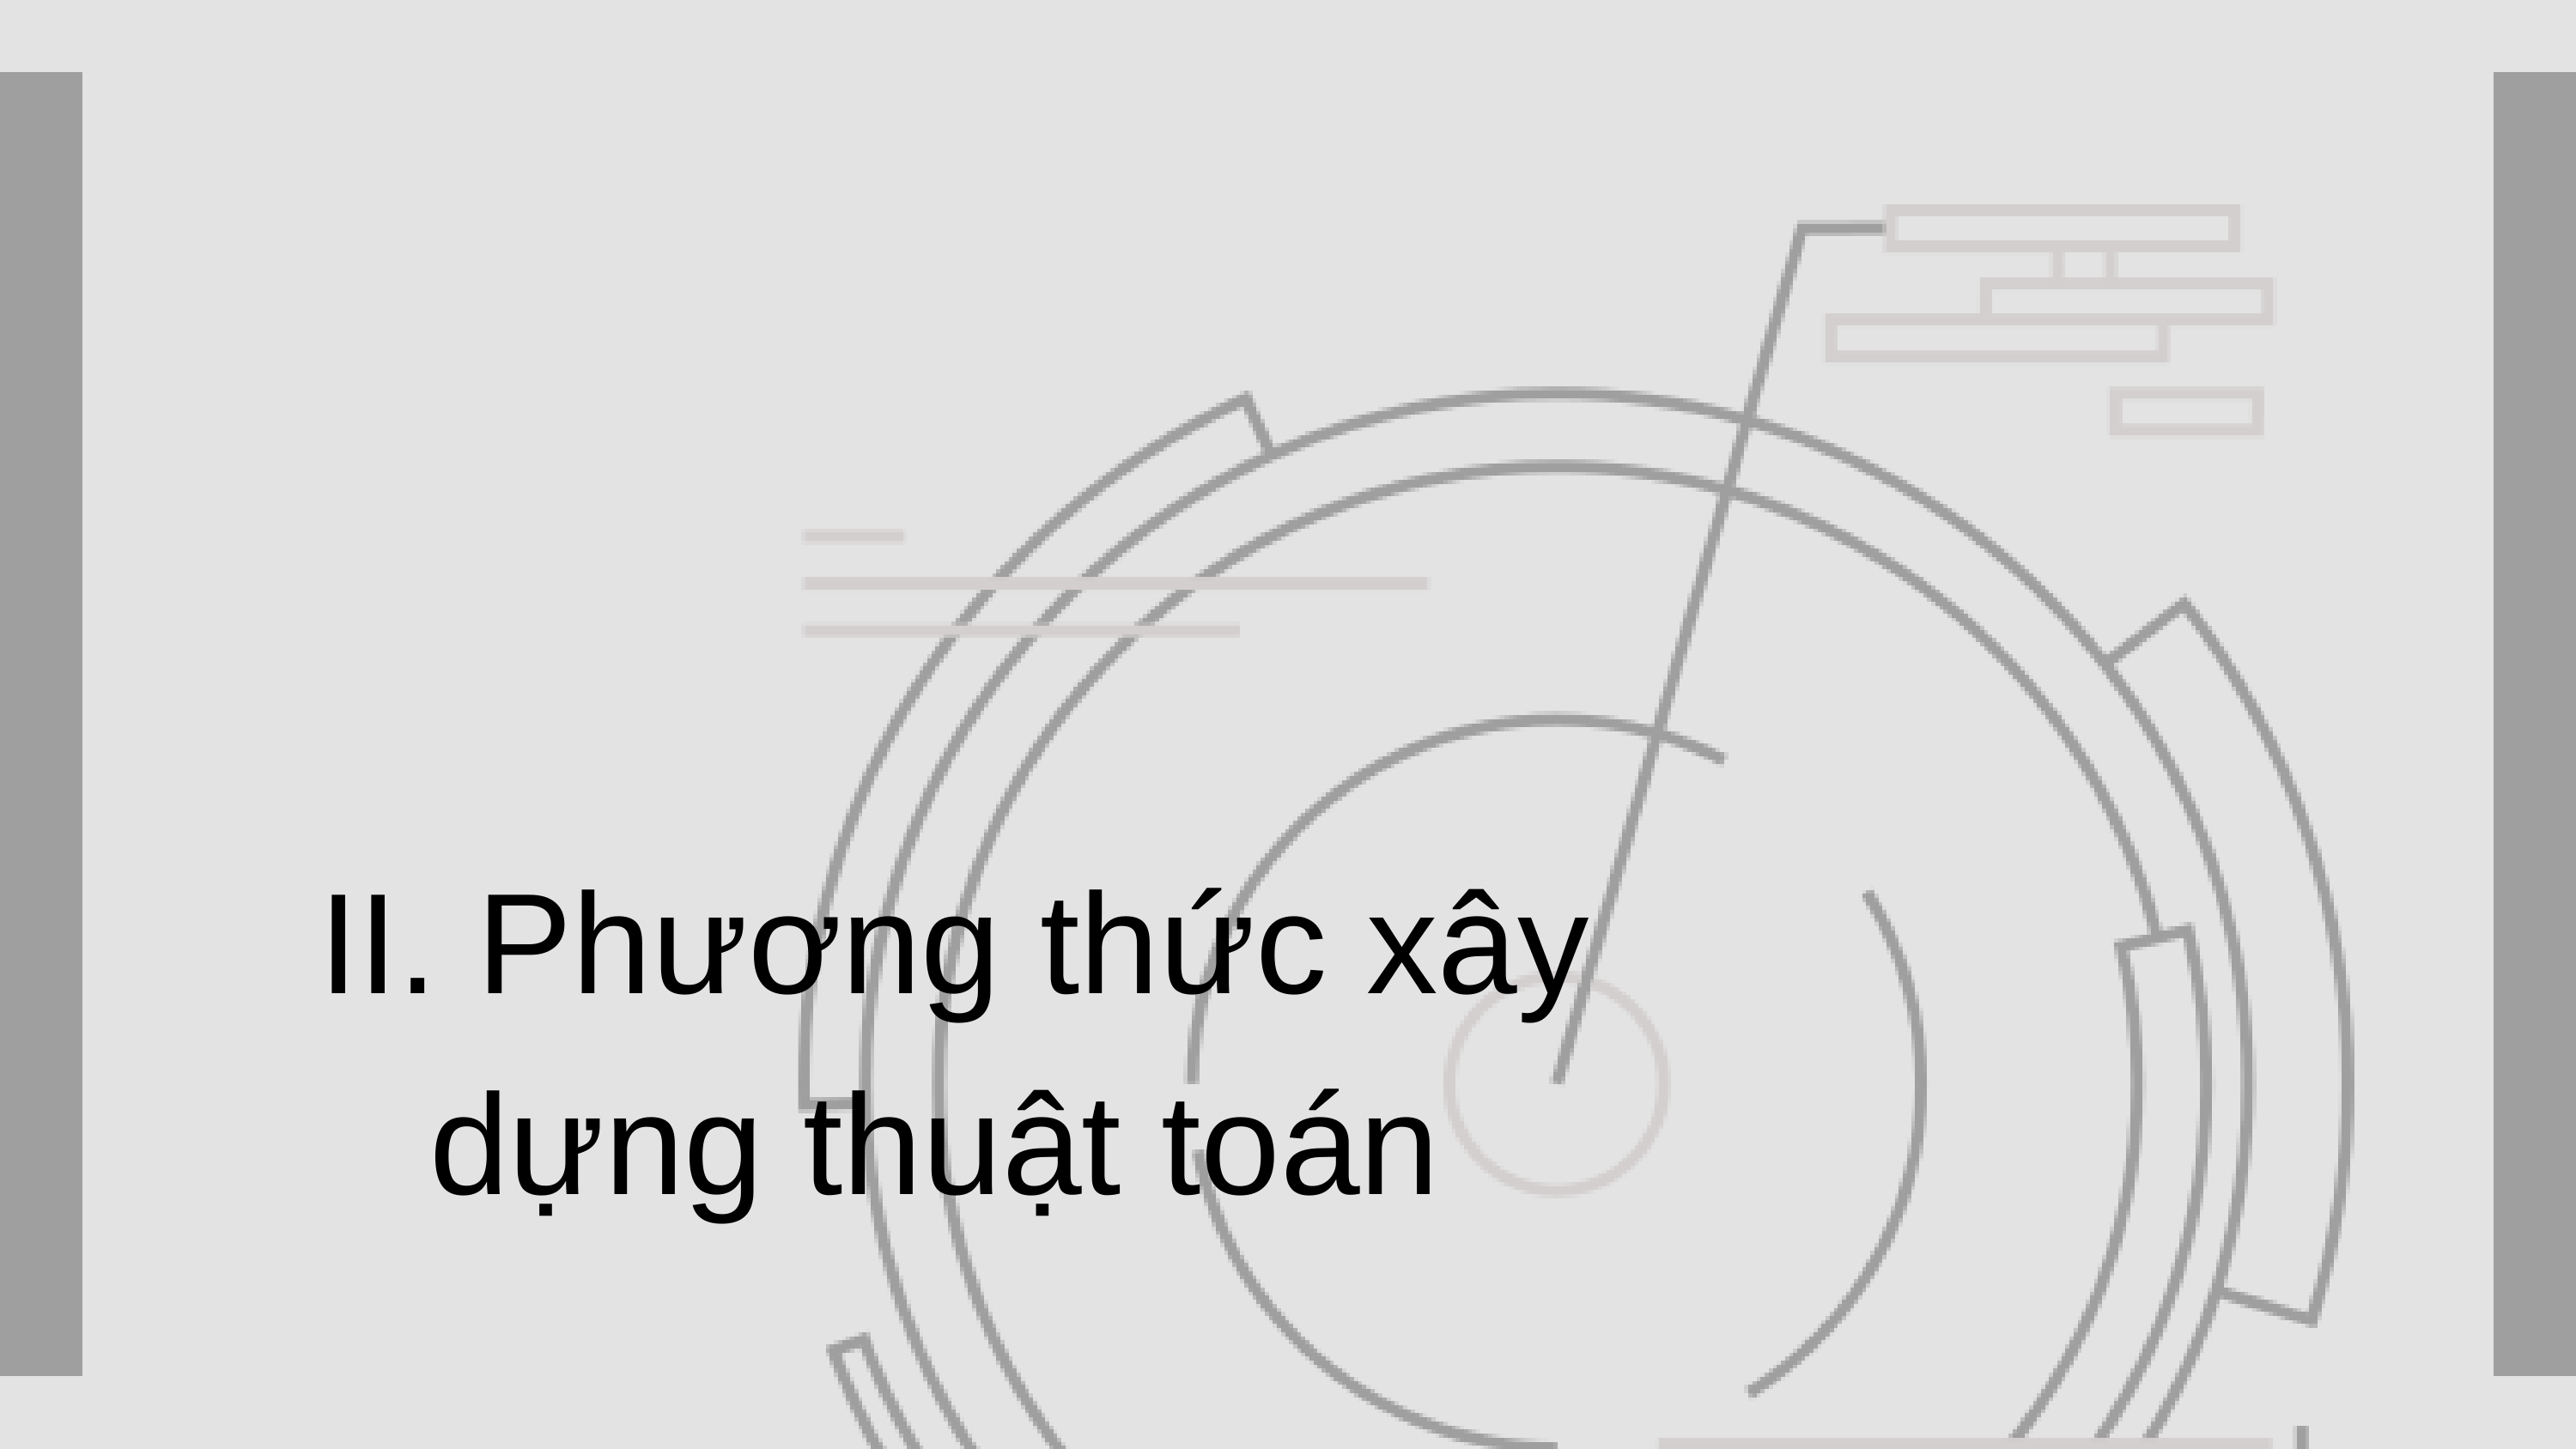

II. Phương thức xây dựng thuật toán